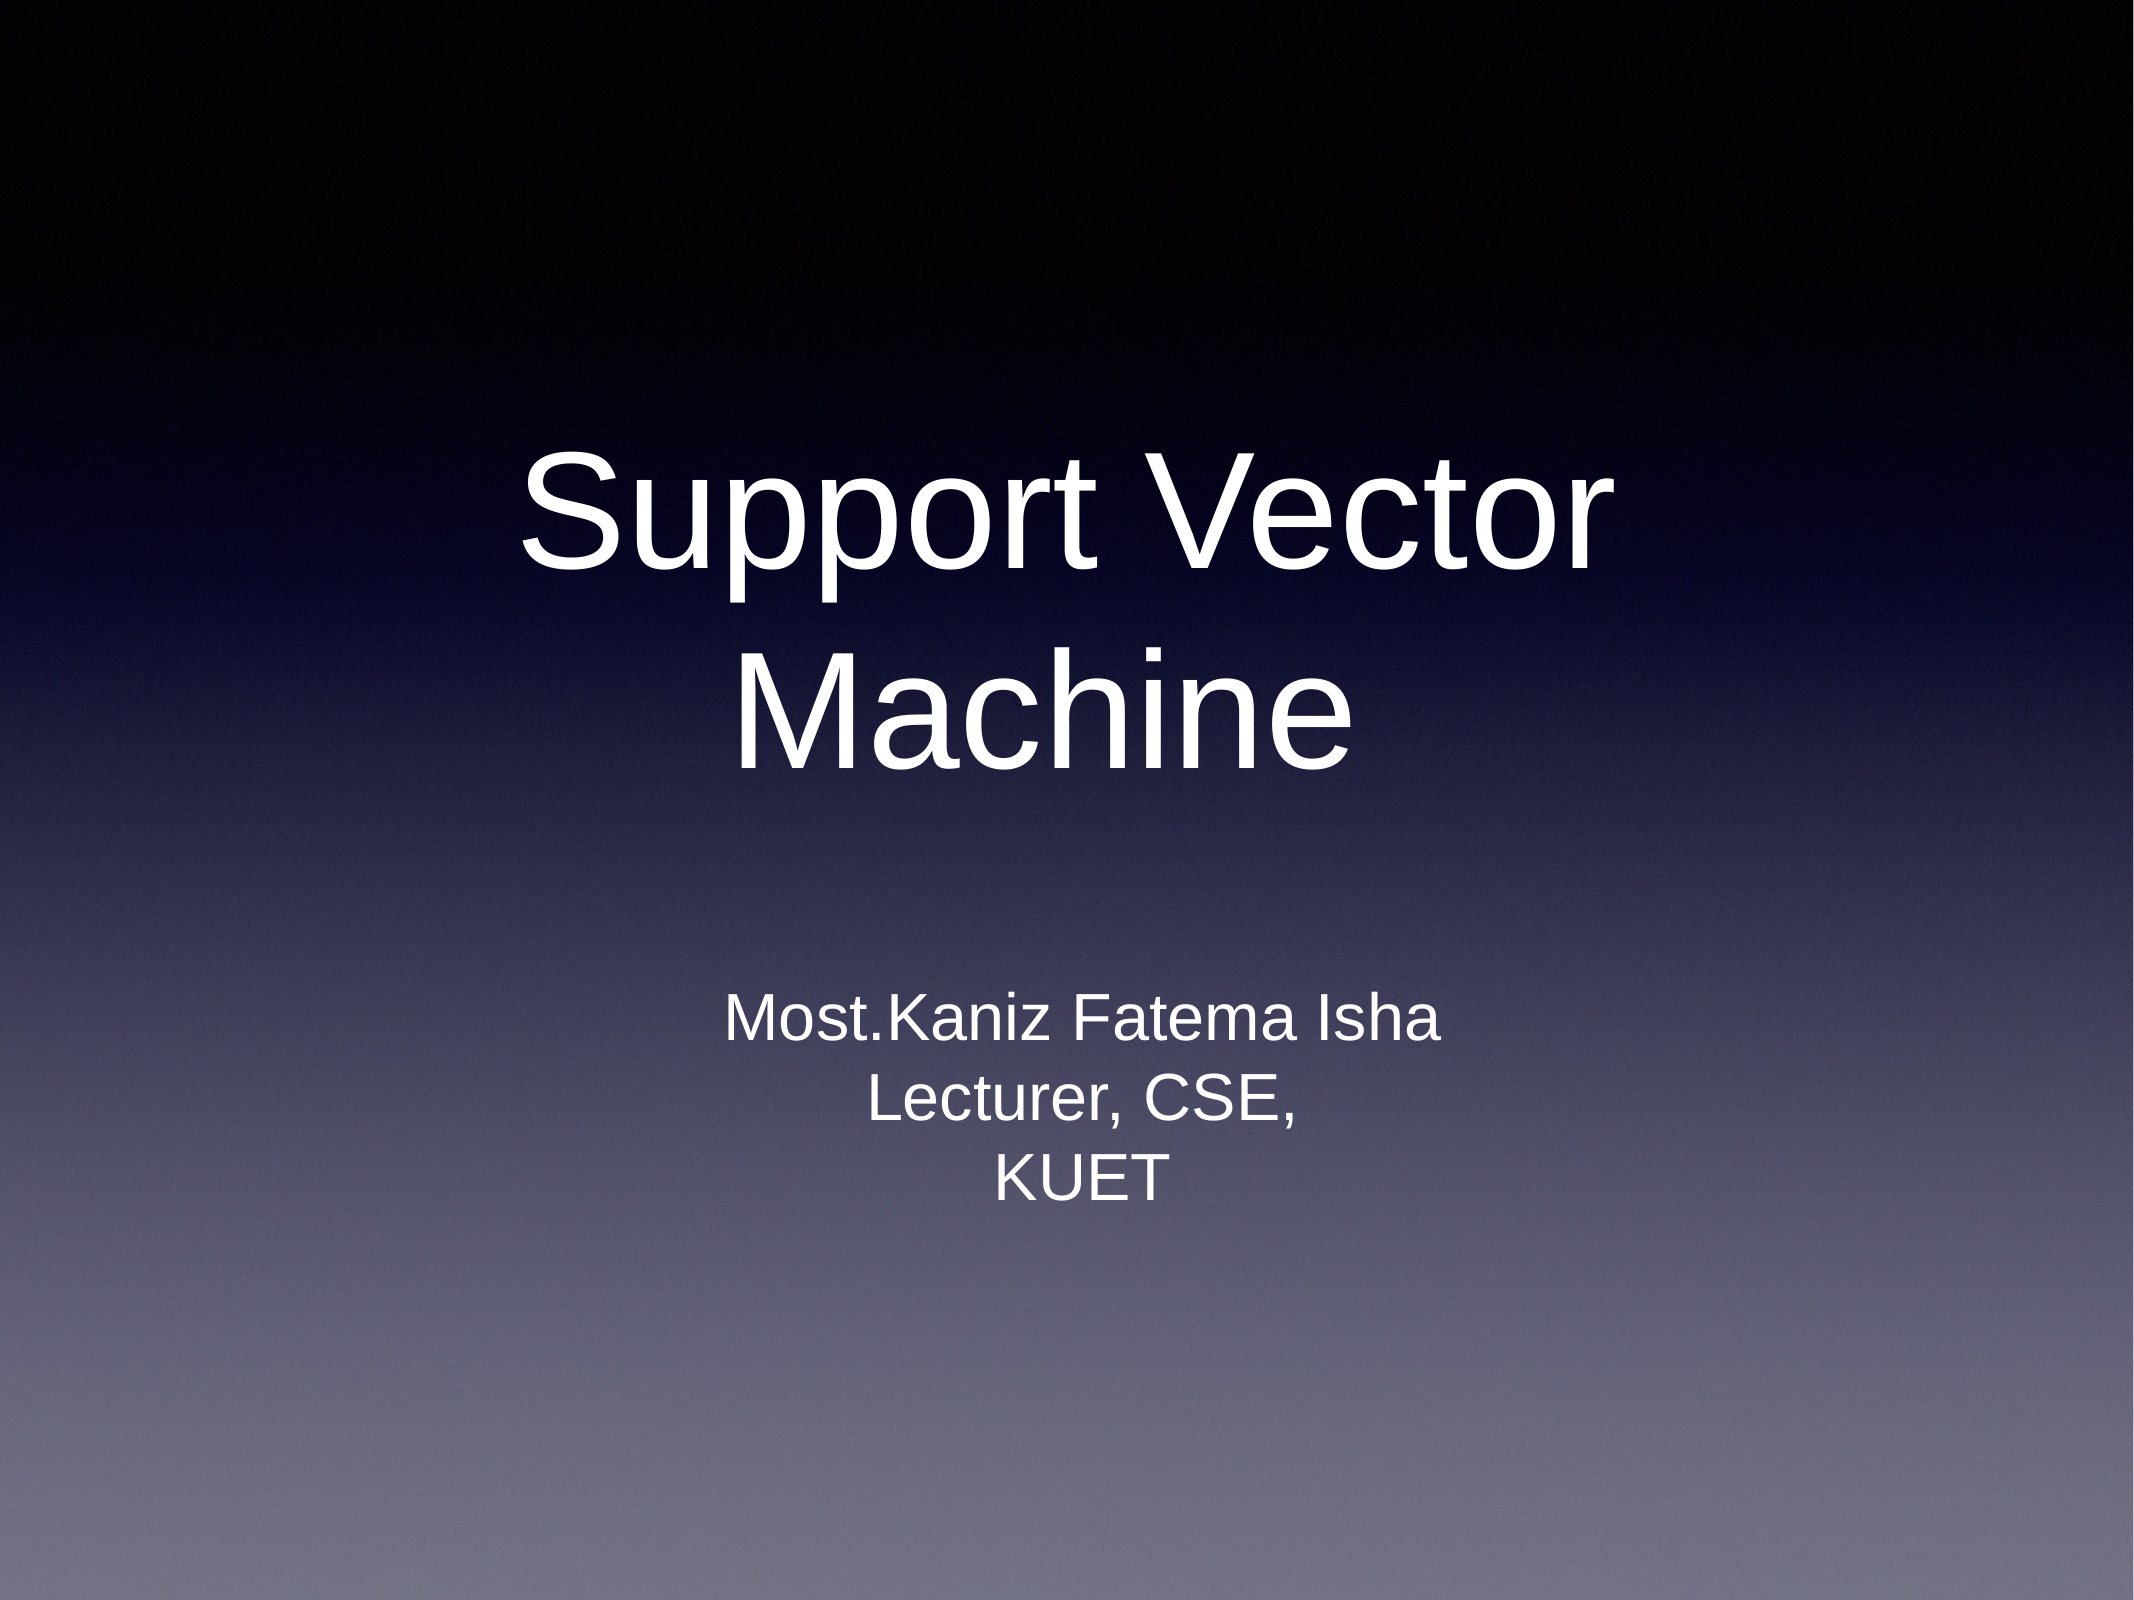

# Support Vector Machine
Most.Kaniz Fatema Isha
Lecturer, CSE,
KUET
1